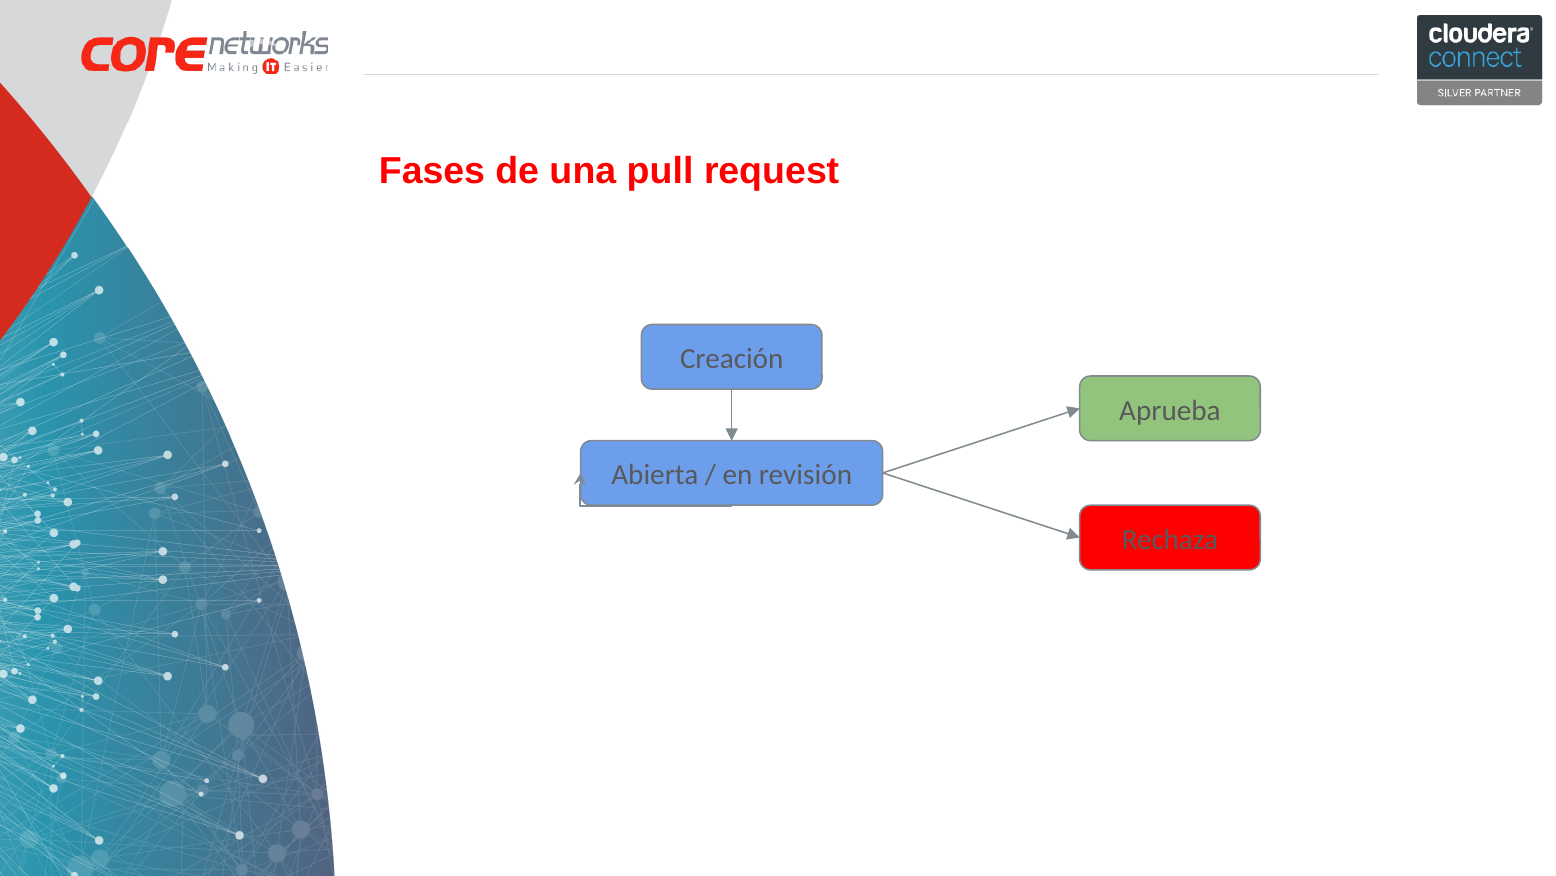

Fases de una pull request
Creación
Aprueba
Abierta / en revisión
Rechaza